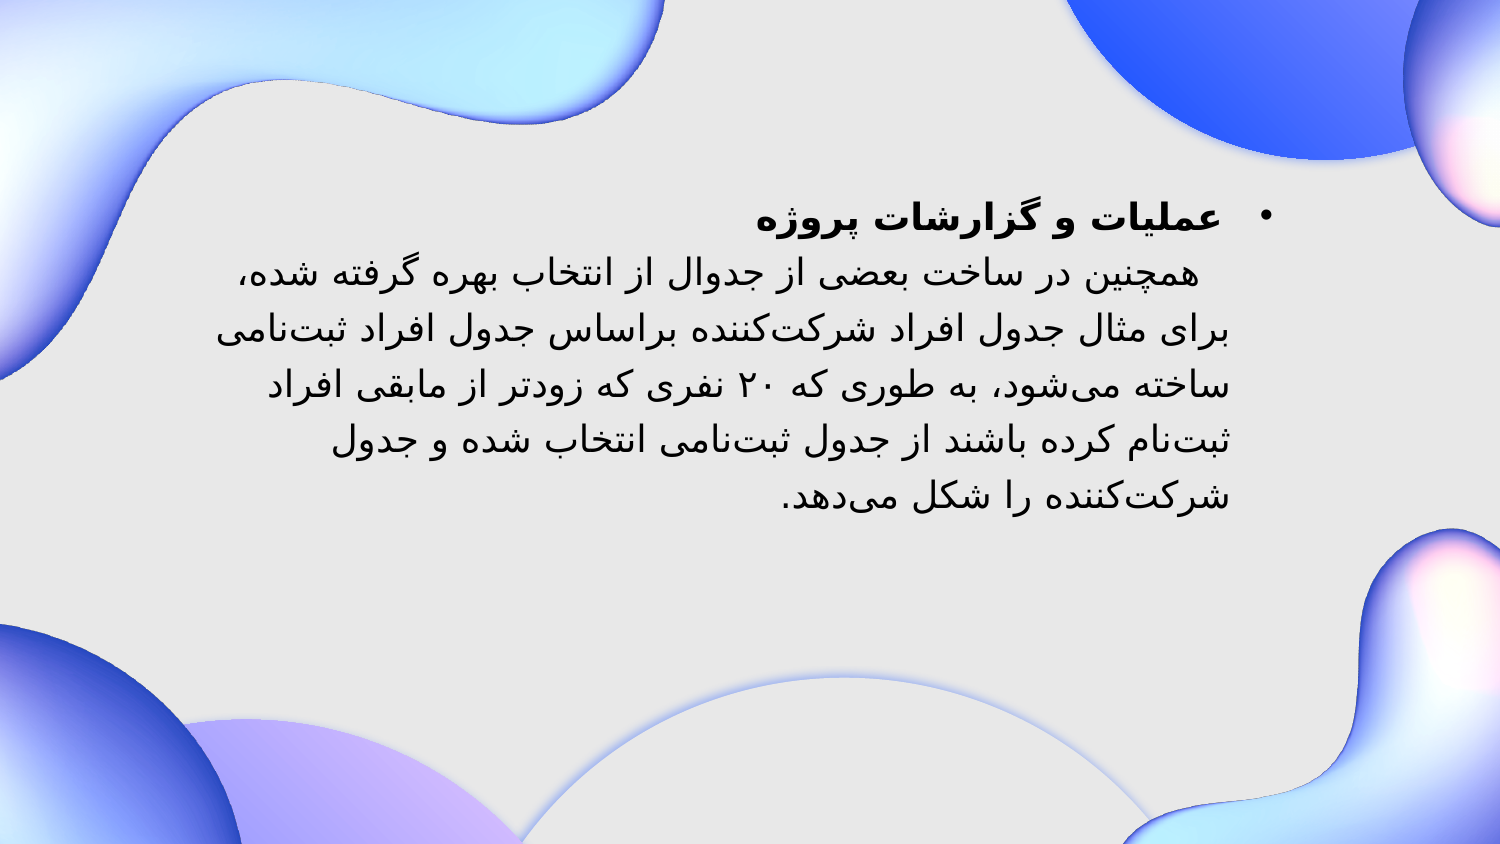

عملیات و گزارشات پروژه
همچنین در ساخت بعضی از جدوال از انتخاب بهره گرفته شده، برای مثال جدول افراد شرکت‌کننده براساس جدول افراد ثبت‌نامی ساخته می‌شود، به طوری که ۲۰ نفری که زودتر از مابقی افراد ثبت‌نام کرده باشند از جدول ثبت‌نامی انتخاب شده و جدول شرکت‌کننده را شکل می‌دهد.